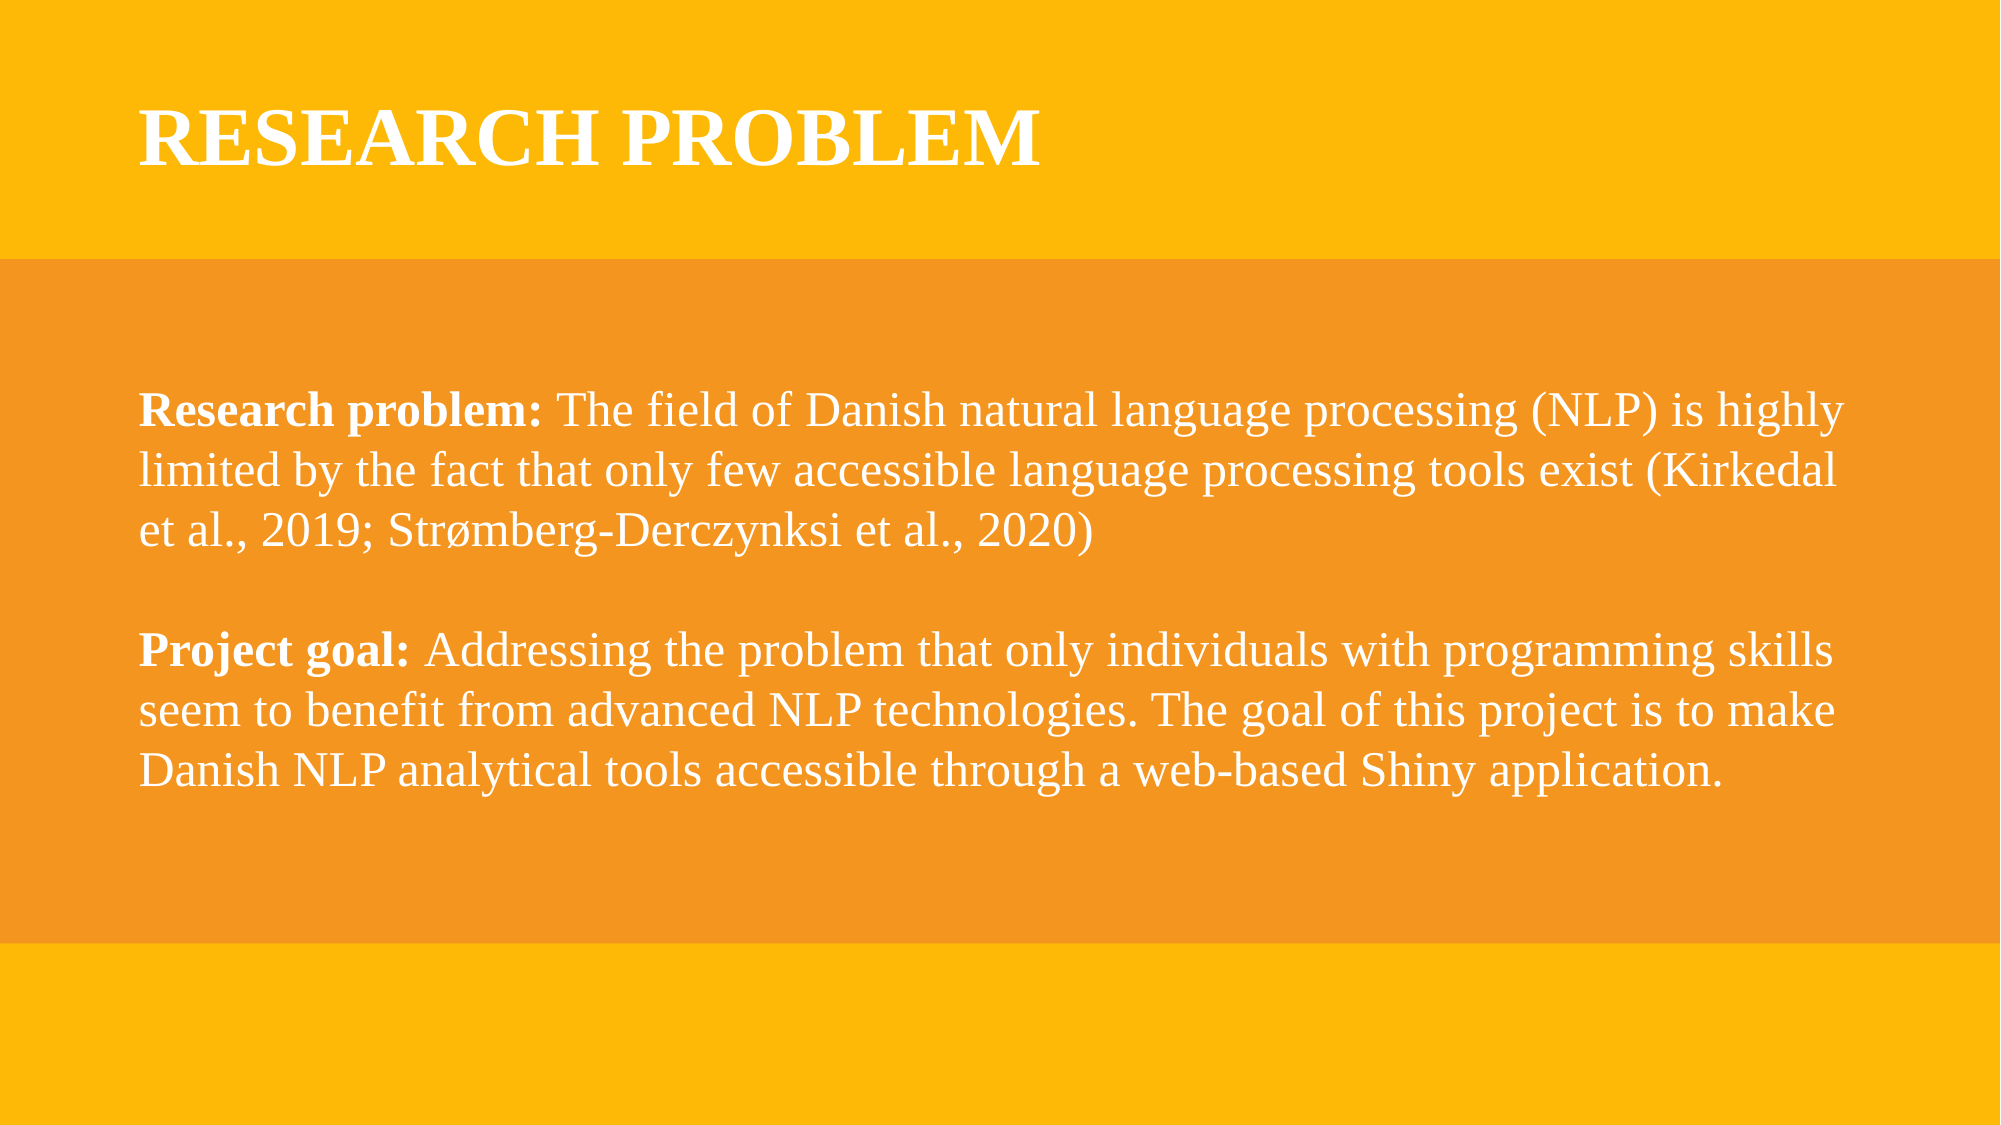

RESEARCH PROBLEM

Research problem: The field of Danish natural language processing (NLP) is highly limited by the fact that only few accessible language processing tools exist (Kirkedal et al., 2019; Strømberg-Derczynksi et al., 2020)

Project goal: Addressing the problem that only individuals with programming skills seem to benefit from advanced NLP technologies. The goal of this project is to make Danish NLP analytical tools accessible through a web-based Shiny application.